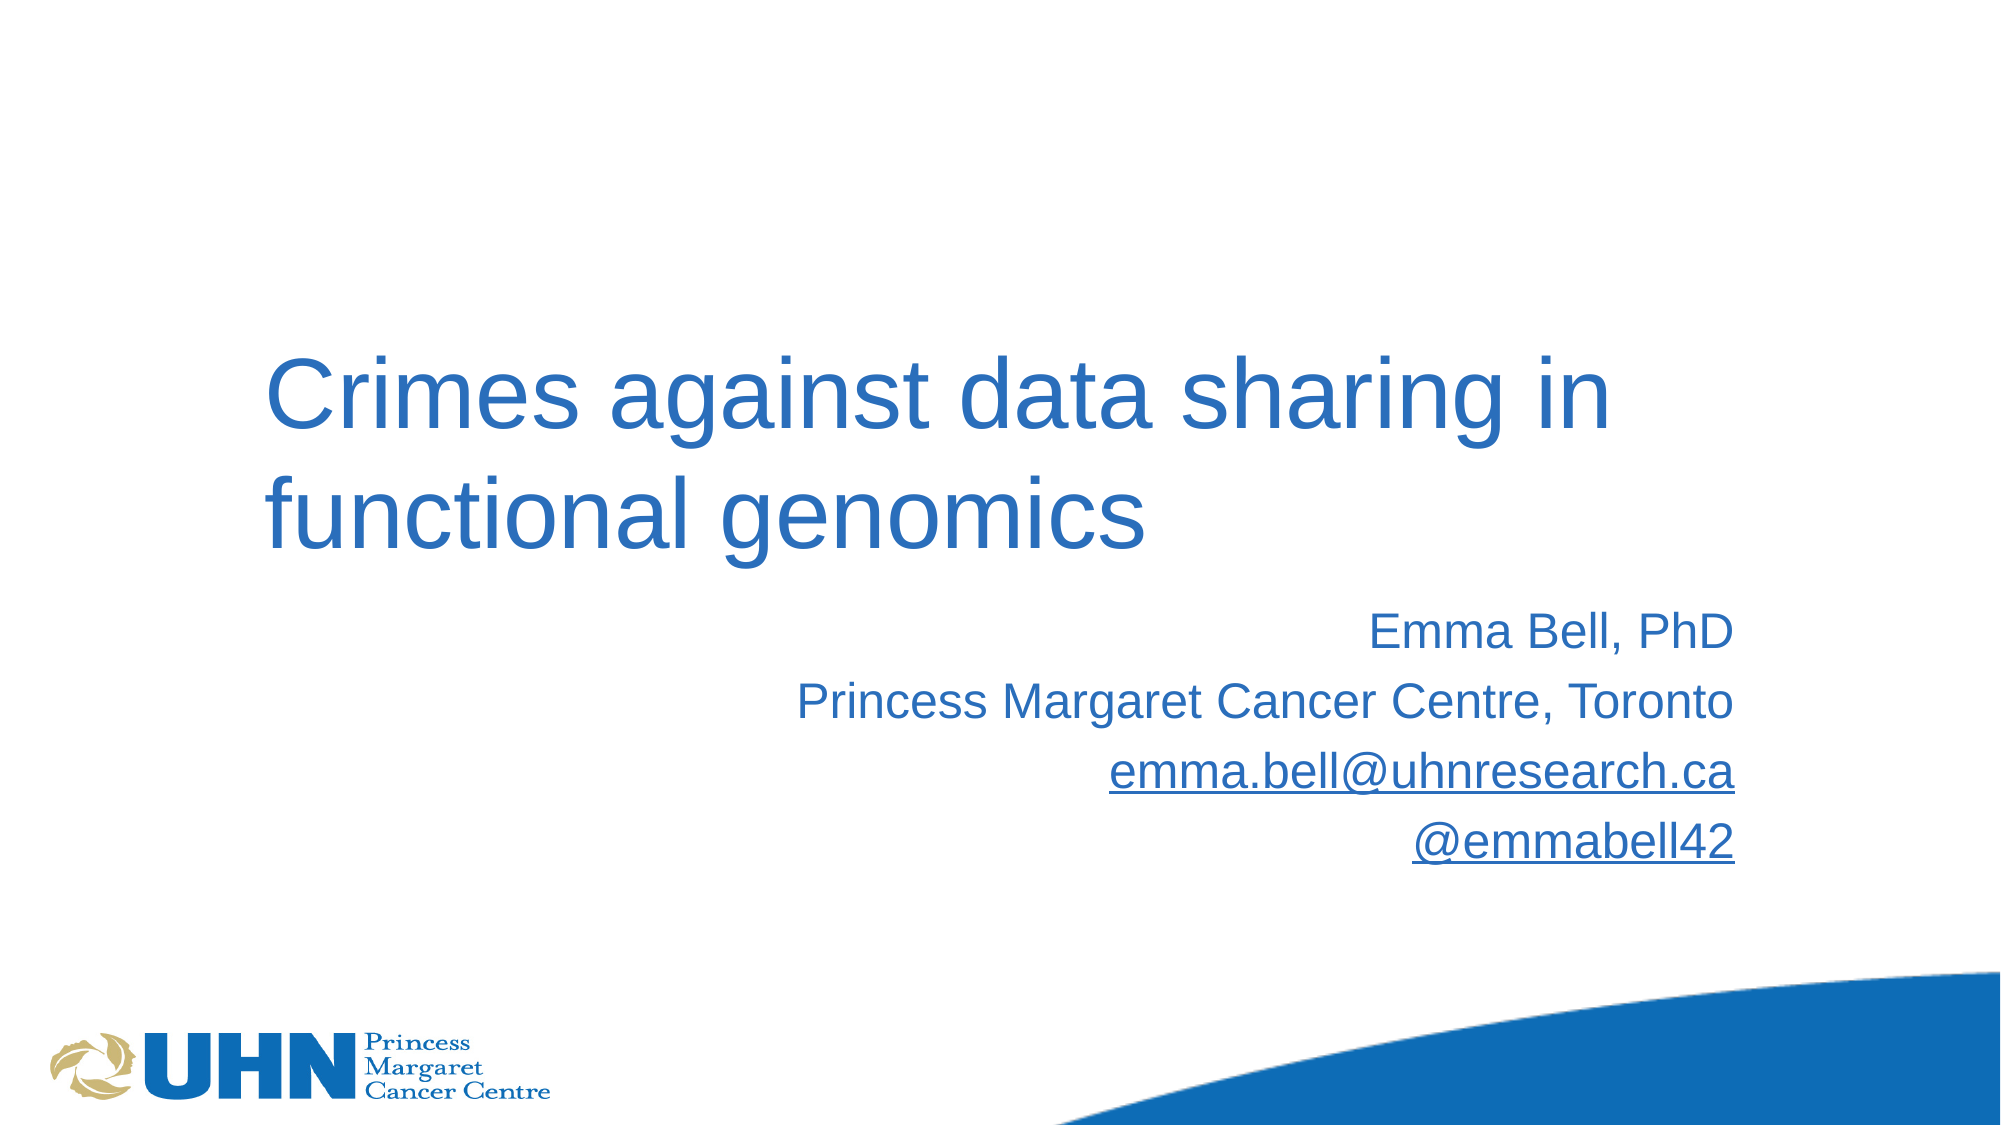

# Crimes against data sharing in functional genomics
Emma Bell, PhD
Princess Margaret Cancer Centre, Toronto
emma.bell@uhnresearch.ca
@emmabell42